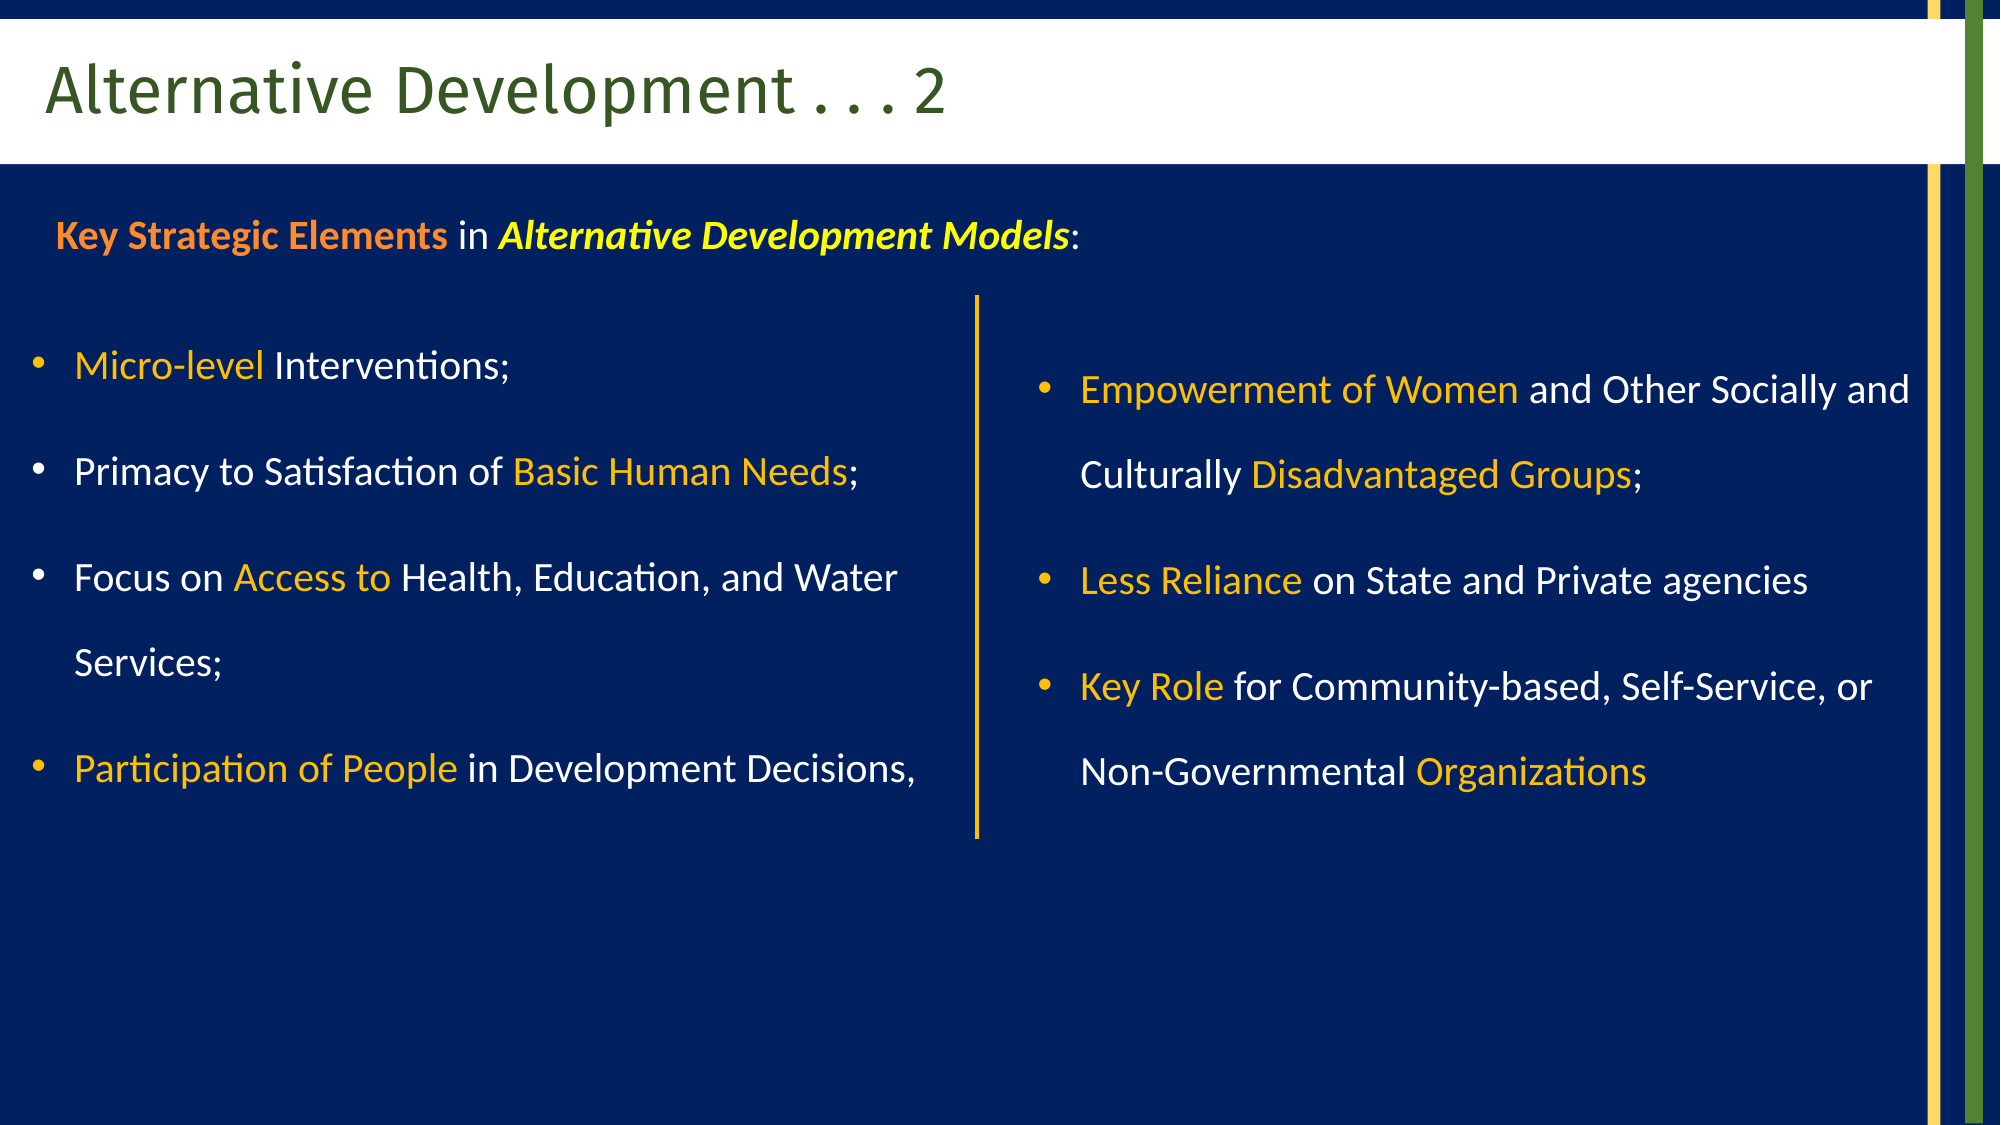

# Alternative Development . . . 2
Key Strategic Elements in Alternative Development Models:
Micro-level Interventions;
Primacy to Satisfaction of Basic Human Needs;
Focus on Access to Health, Education, and Water Services;
Participation of People in Development Decisions,
Empowerment of Women and Other Socially and Culturally Disadvantaged Groups;
Less Reliance on State and Private agencies
Key Role for Community-based, Self-Service, or Non-Governmental Organizations